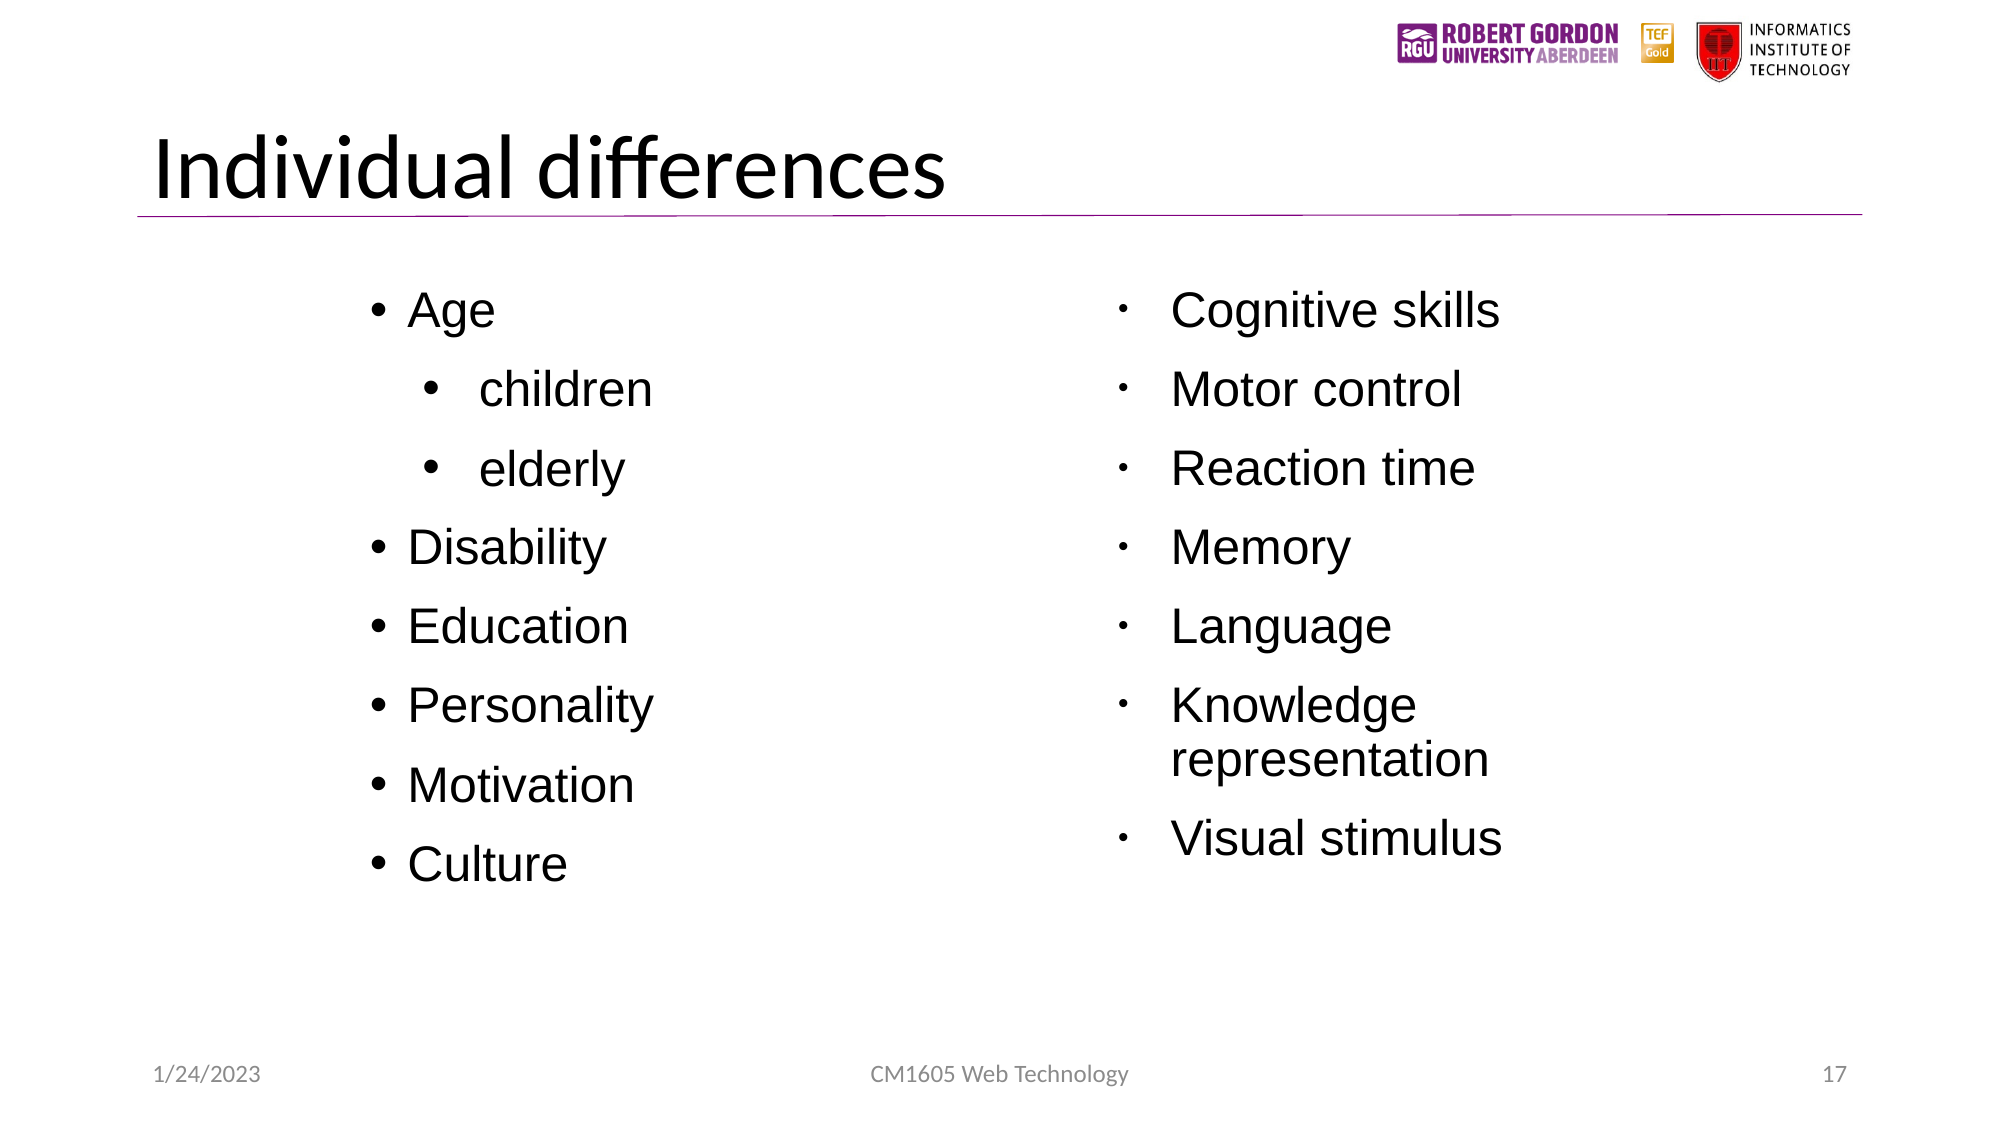

# Individual differences
Age
children
elderly
Disability
Education
Personality
Motivation
Culture

Cognitive skills
Motor control
Reaction time
Memory
Language
Knowledge representation
Visual stimulus

1/24/2023
CM1605 Web Technology
17